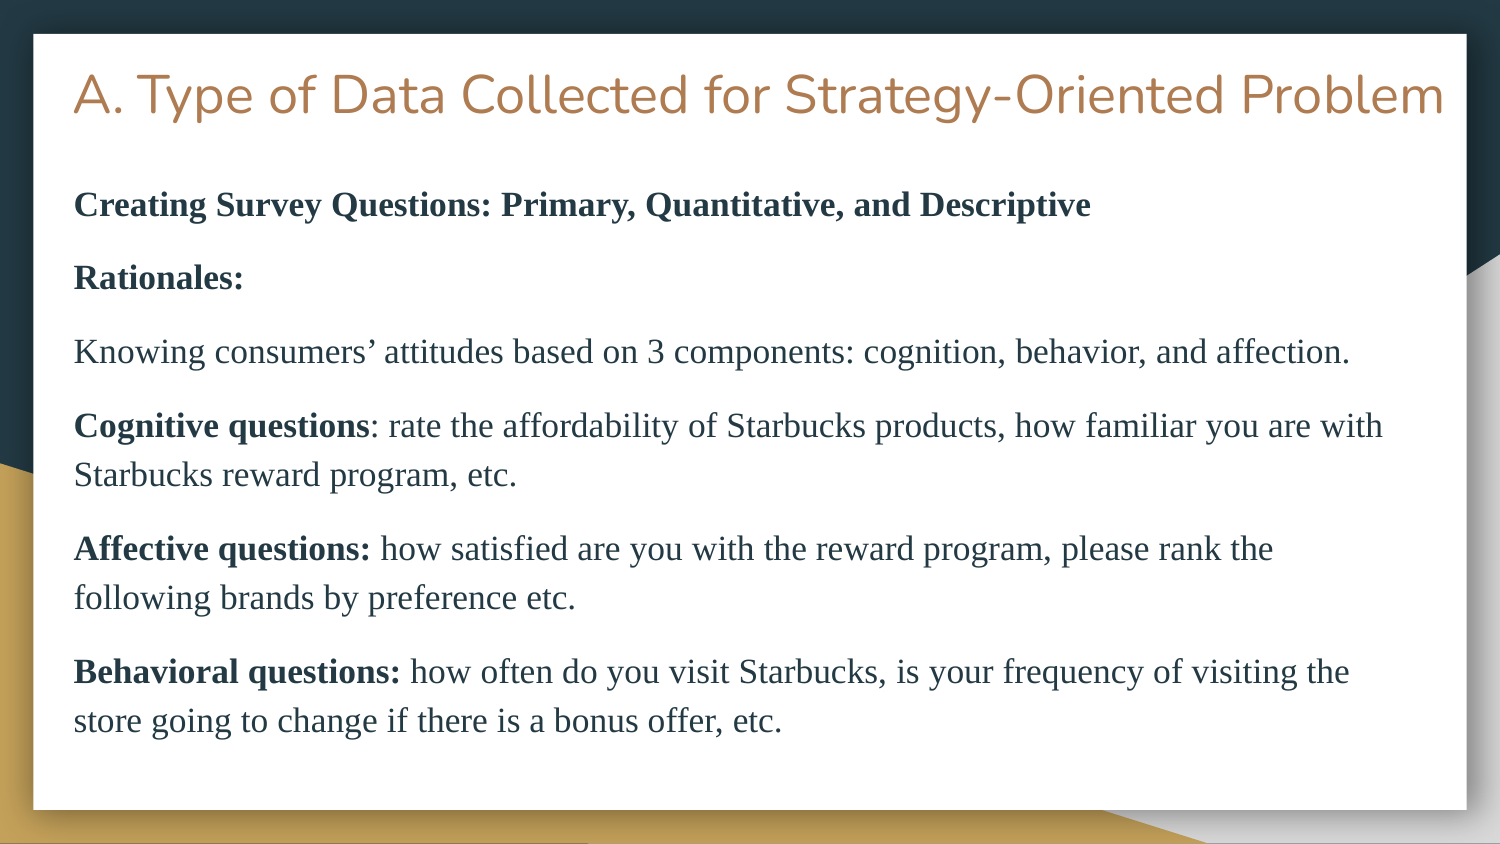

# Type of Data Collected for Strategy-Oriented Problem
Creating Survey Questions: Primary, Quantitative, and Descriptive
Rationales:
Knowing consumers’ attitudes based on 3 components: cognition, behavior, and affection.
Cognitive questions: rate the affordability of Starbucks products, how familiar you are with Starbucks reward program, etc.
Affective questions: how satisfied are you with the reward program, please rank the following brands by preference etc.
Behavioral questions: how often do you visit Starbucks, is your frequency of visiting the store going to change if there is a bonus offer, etc.